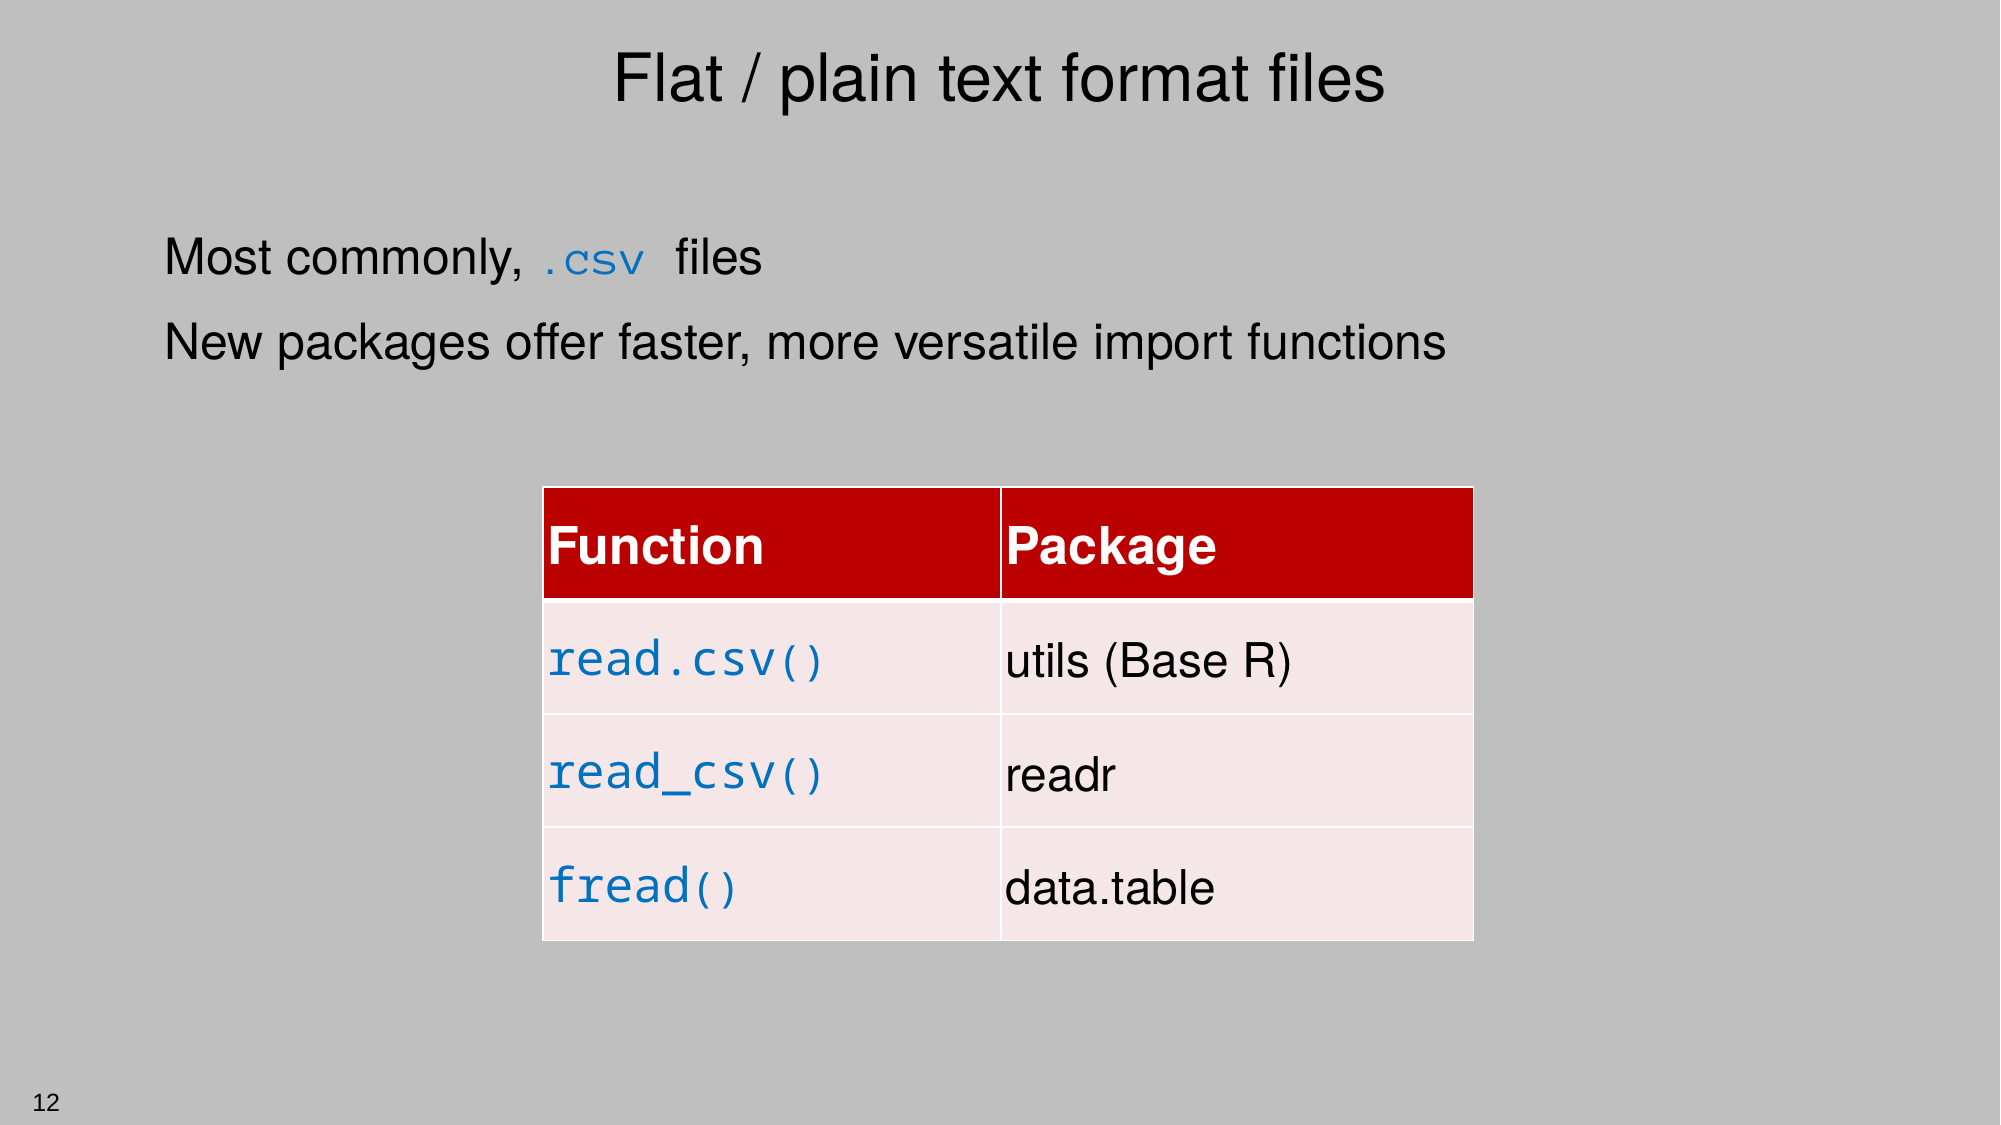

# Flat / plain text format files
Most commonly, .csv files
New packages offer faster, more versatile import functions
| Function | Package |
| --- | --- |
| read.csv() | utils (Base R) |
| read\_csv() | readr |
| fread() | data.table |